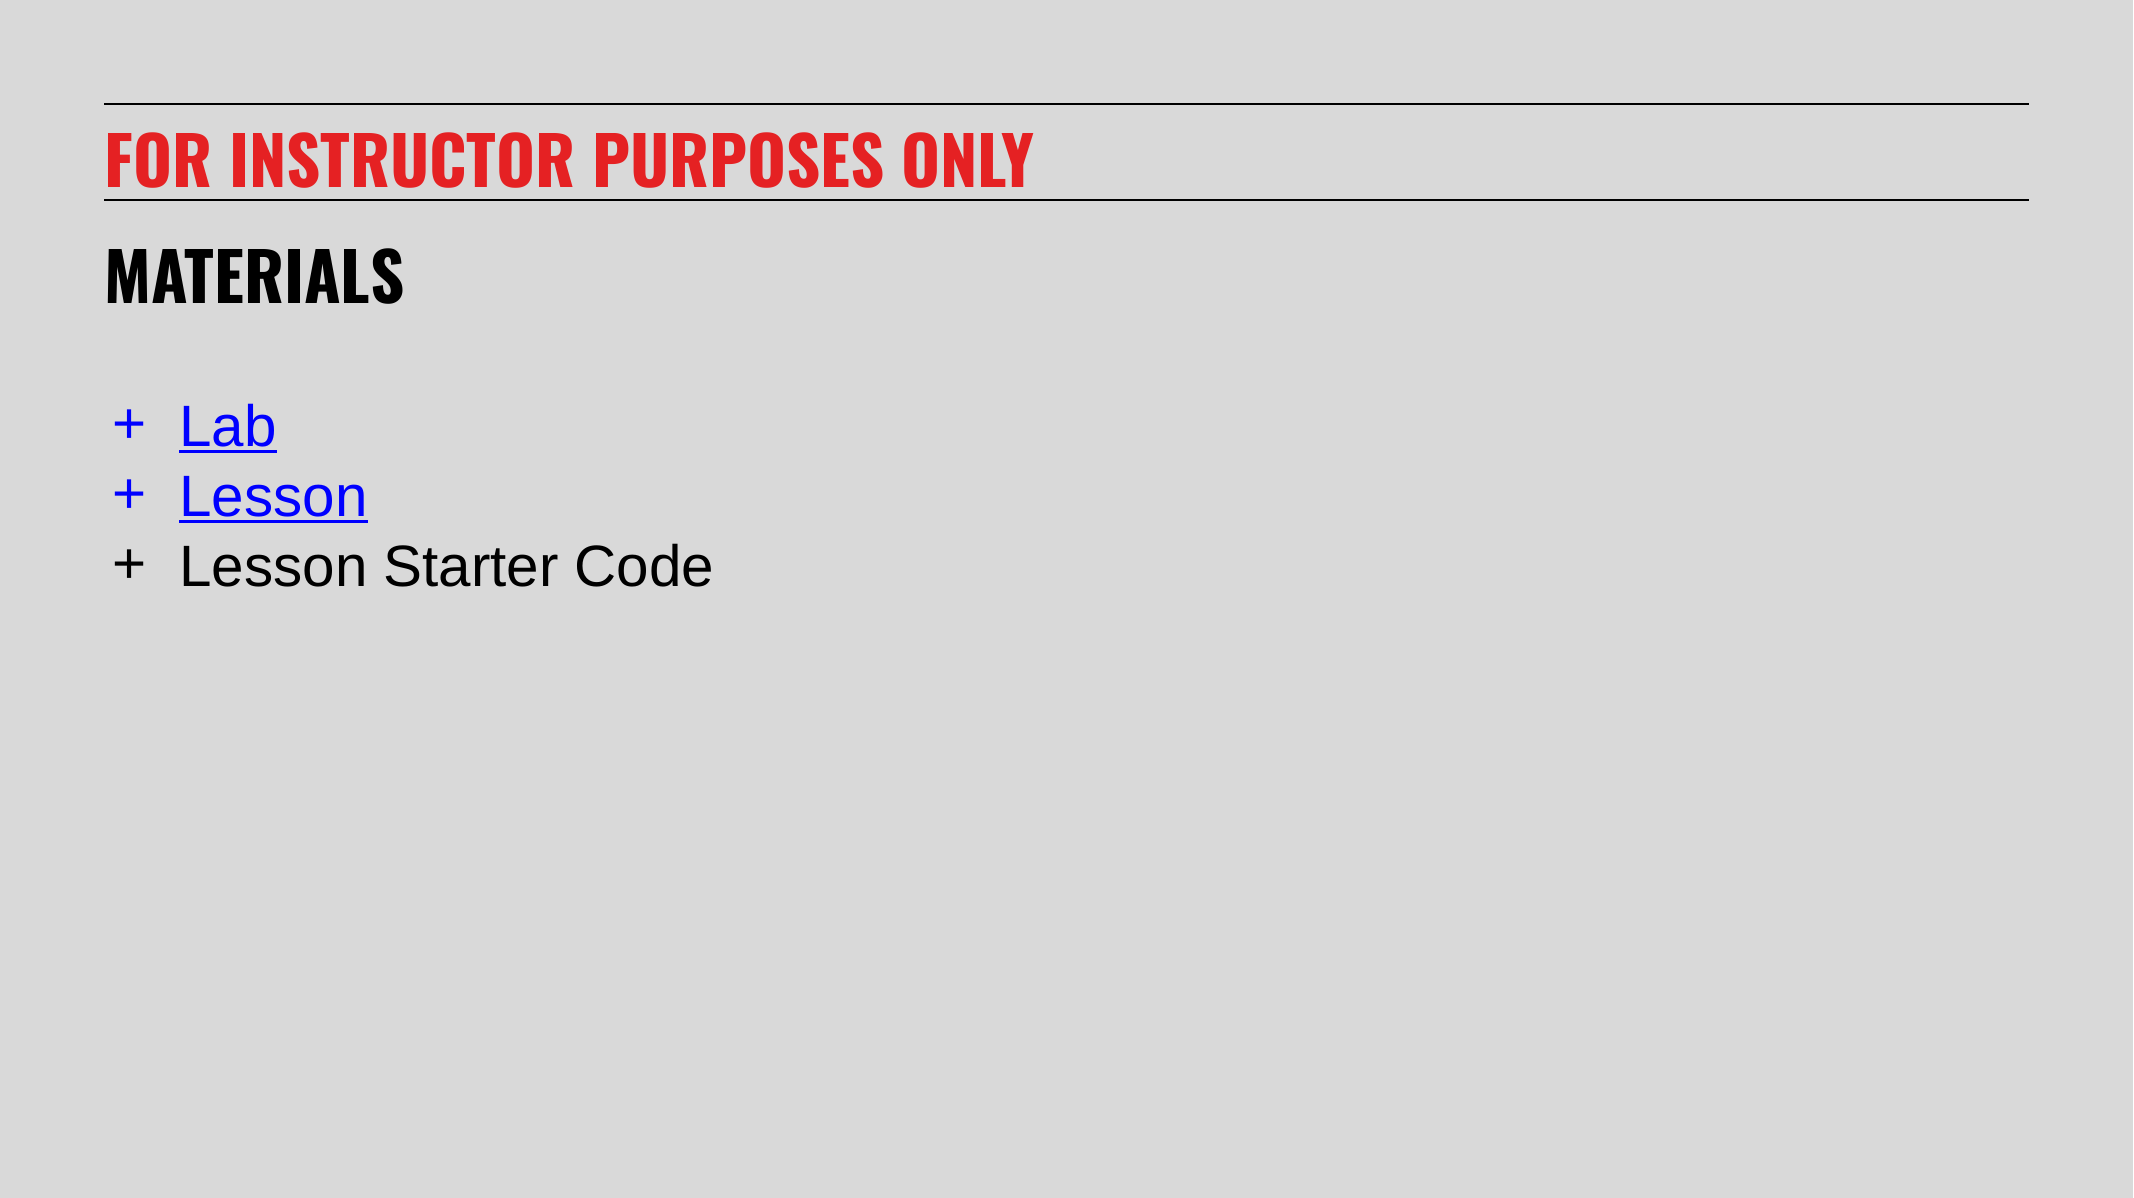

FOR INSTRUCTOR PURPOSES ONLY
MATERIALS

Lab
Lesson
Lesson Starter Code